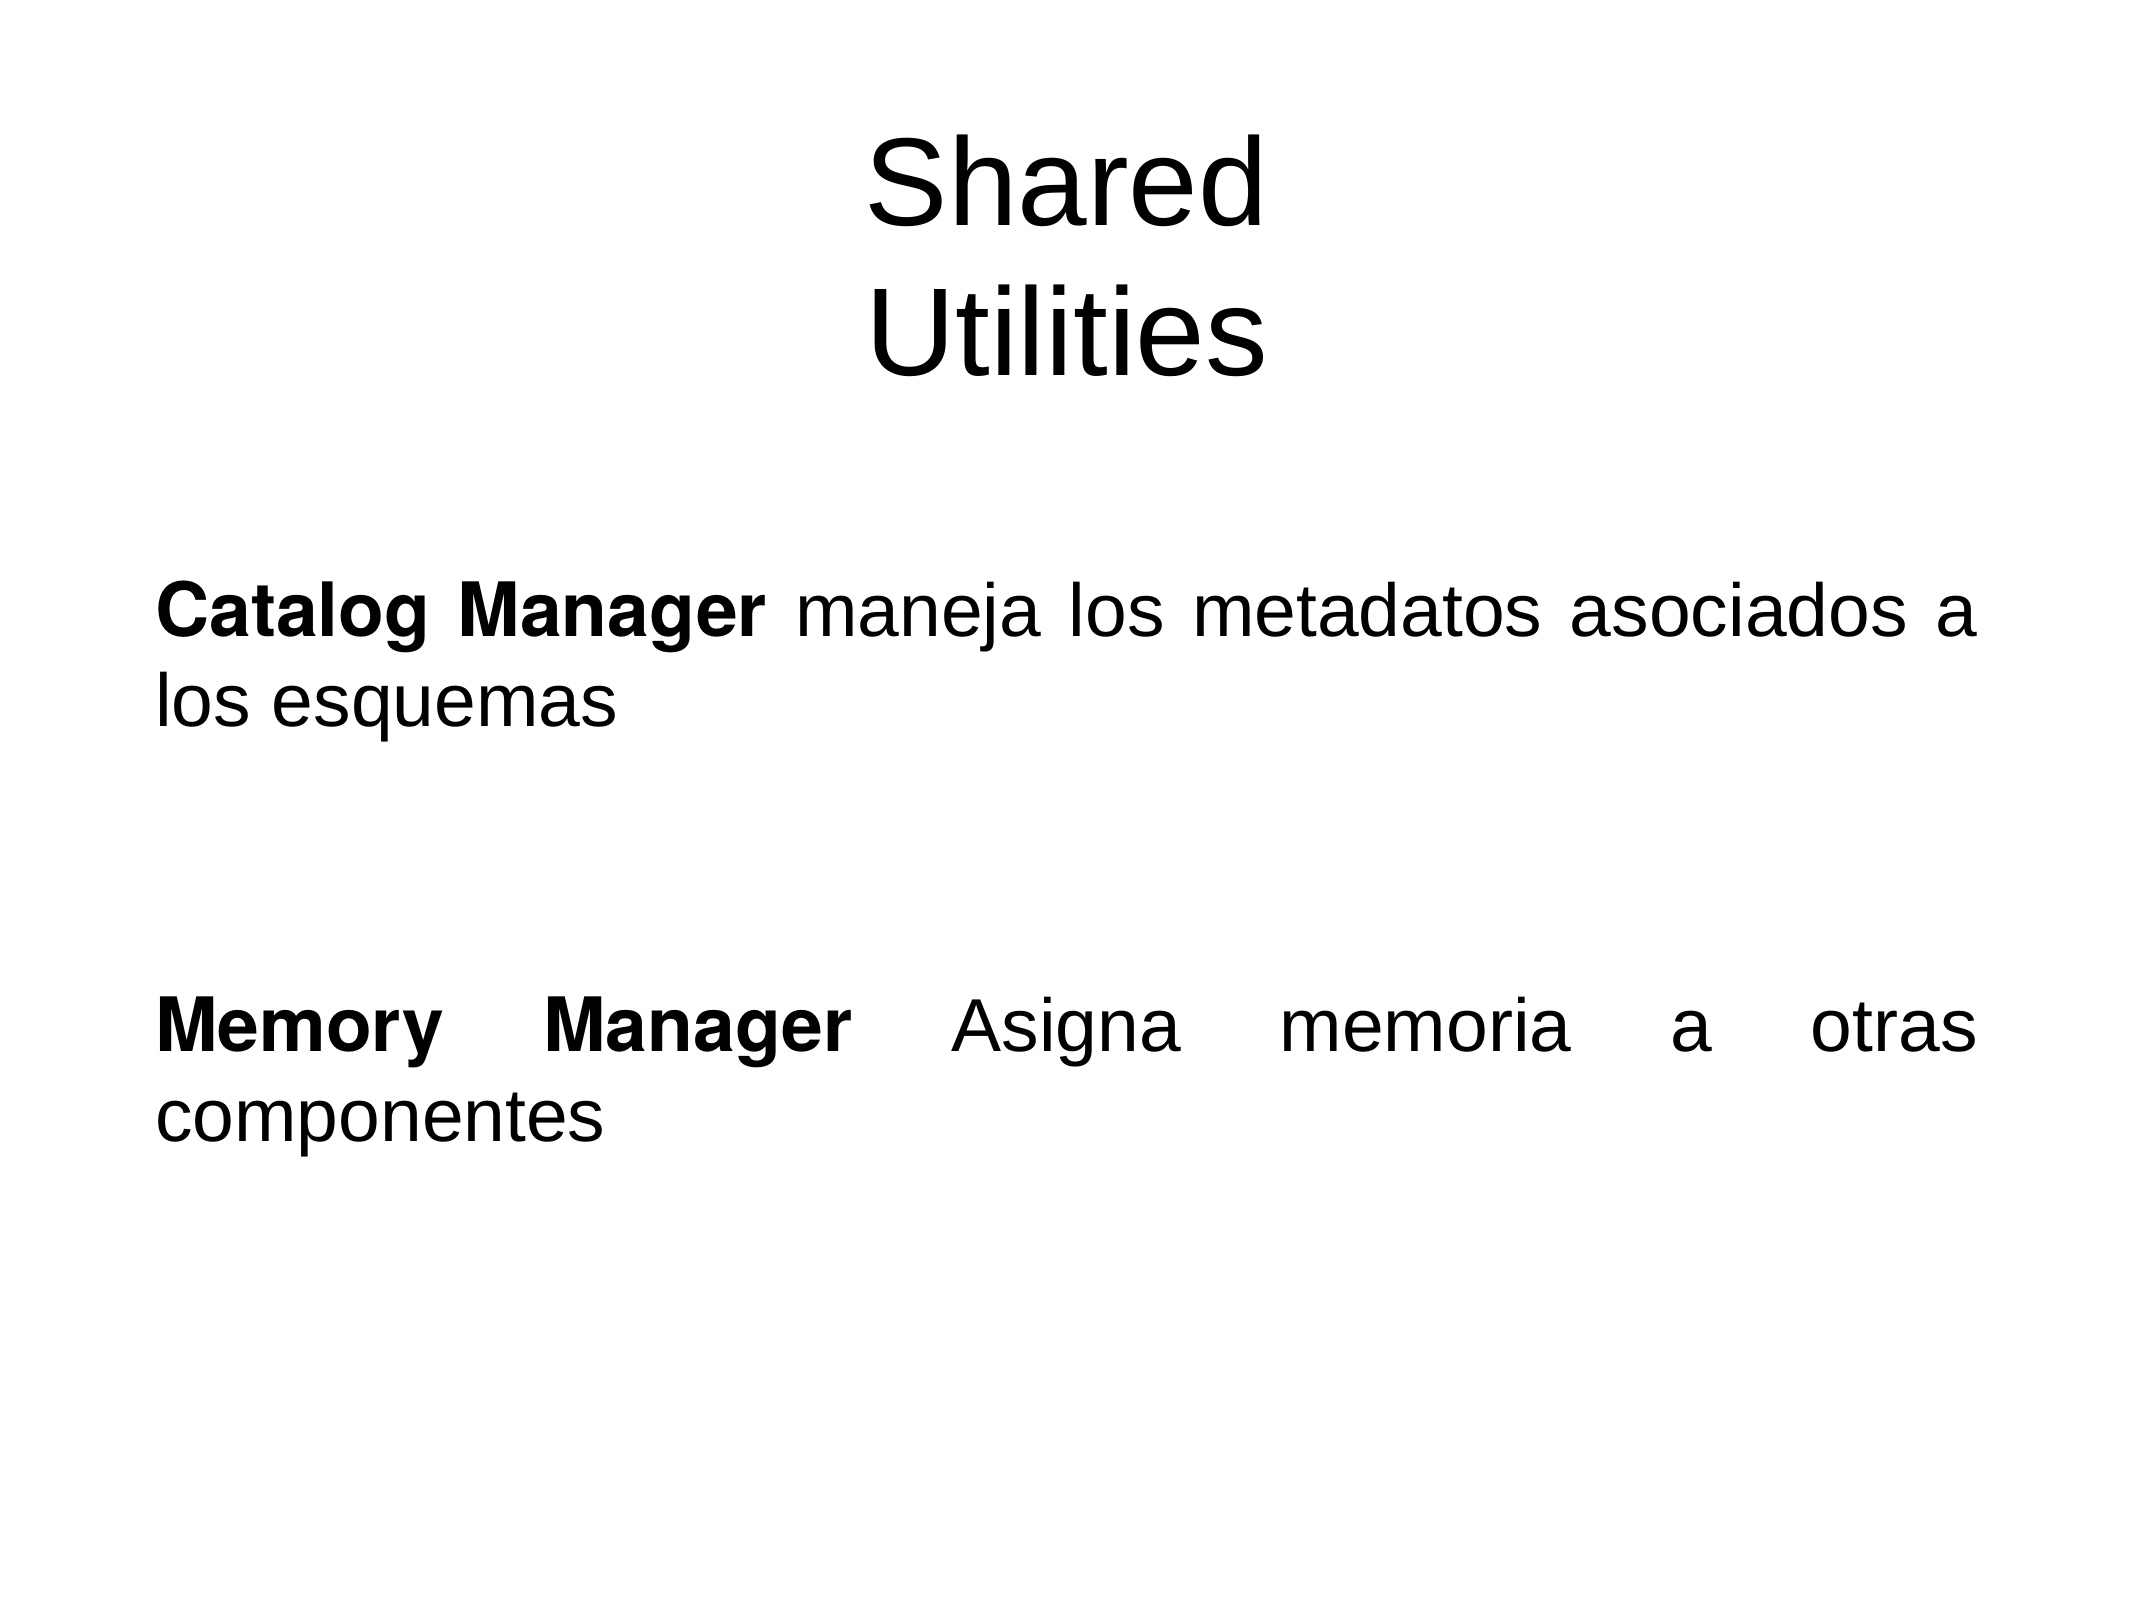

Shared Utilities
Catalog Manager maneja los metadatos asociados a los esquemas
Memory Manager Asigna memoria a otras componentes